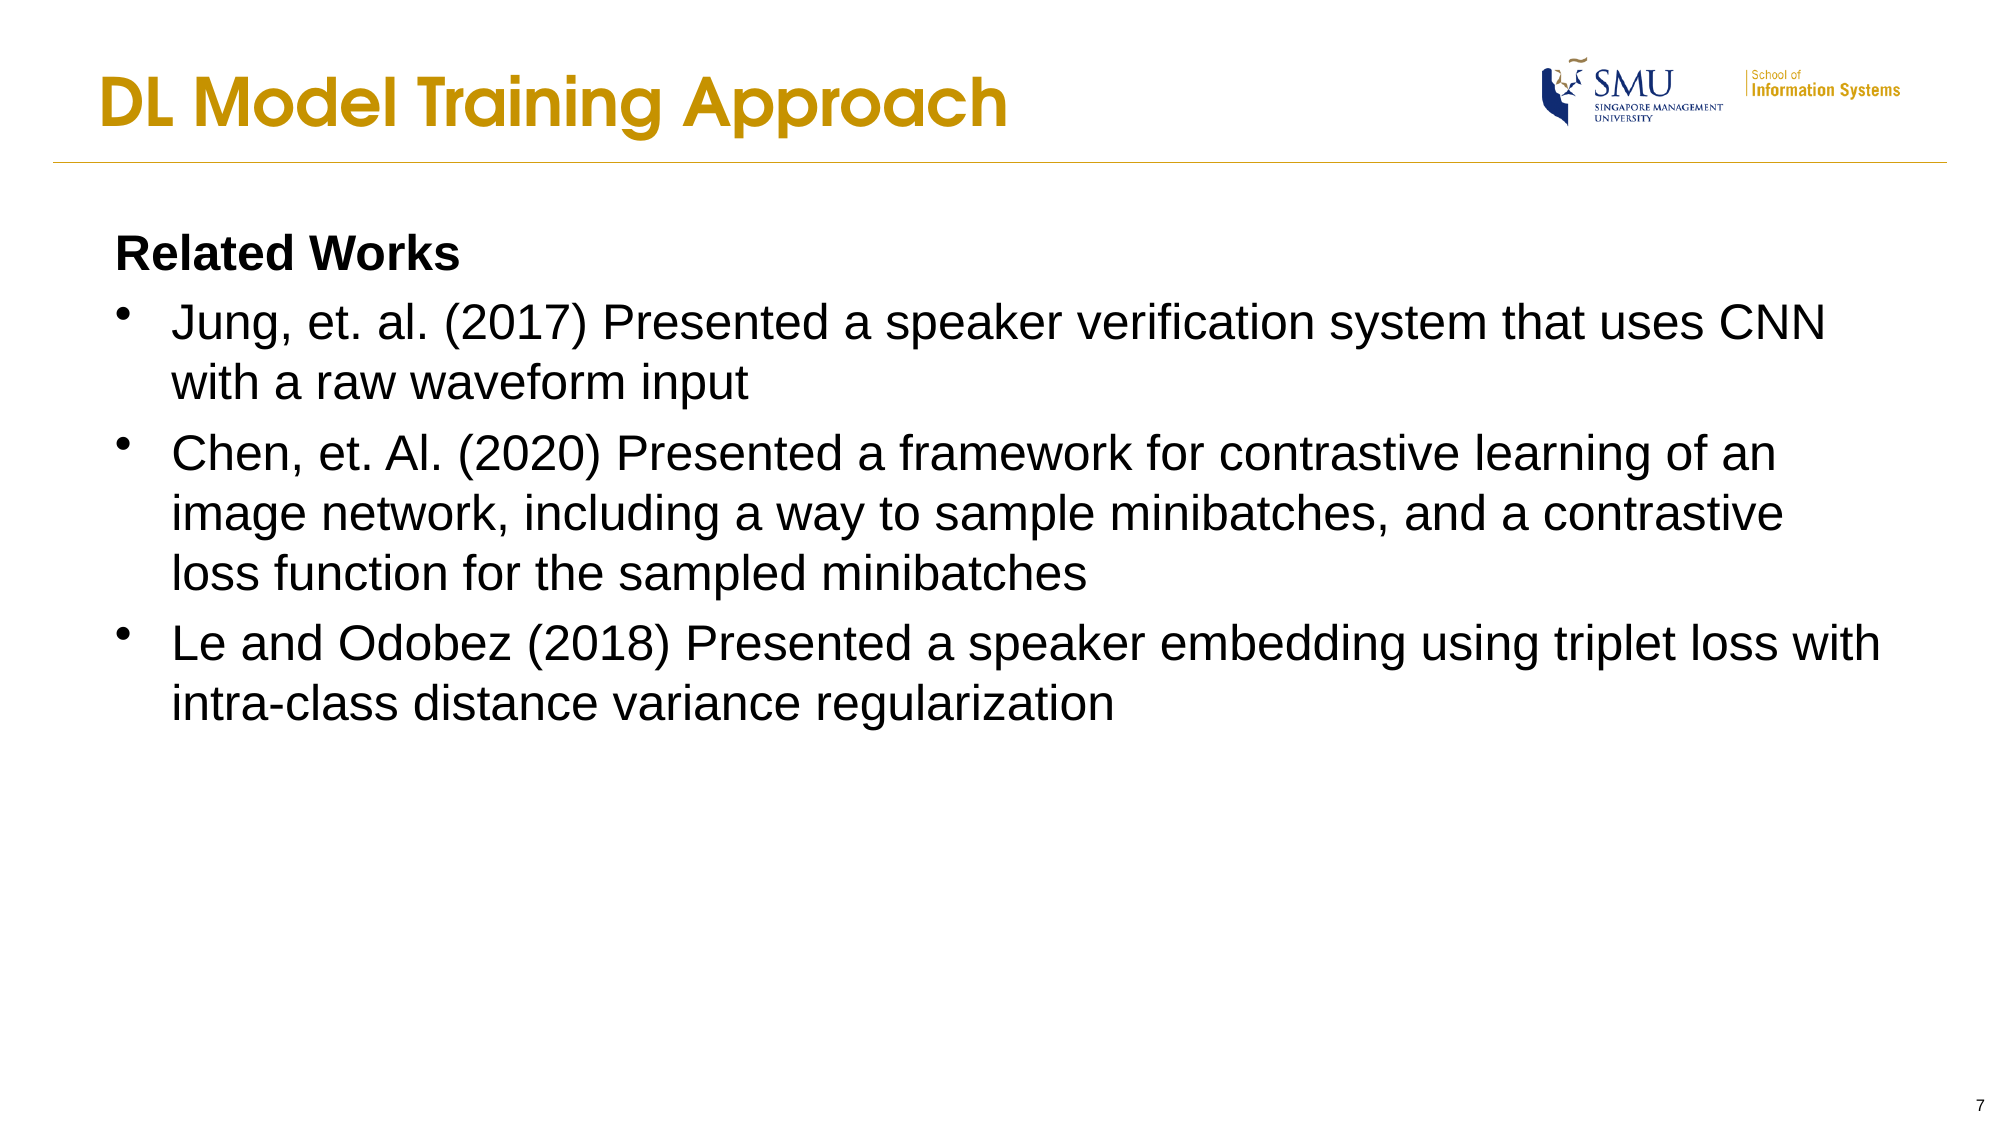

# DL Model Training Approach
Related Works
Jung, et. al. (2017) Presented a speaker verification system that uses CNN with a raw waveform input
Chen, et. Al. (2020) Presented a framework for contrastive learning of an image network, including a way to sample minibatches, and a contrastive loss function for the sampled minibatches
Le and Odobez (2018) Presented a speaker embedding using triplet loss with intra-class distance variance regularization

7